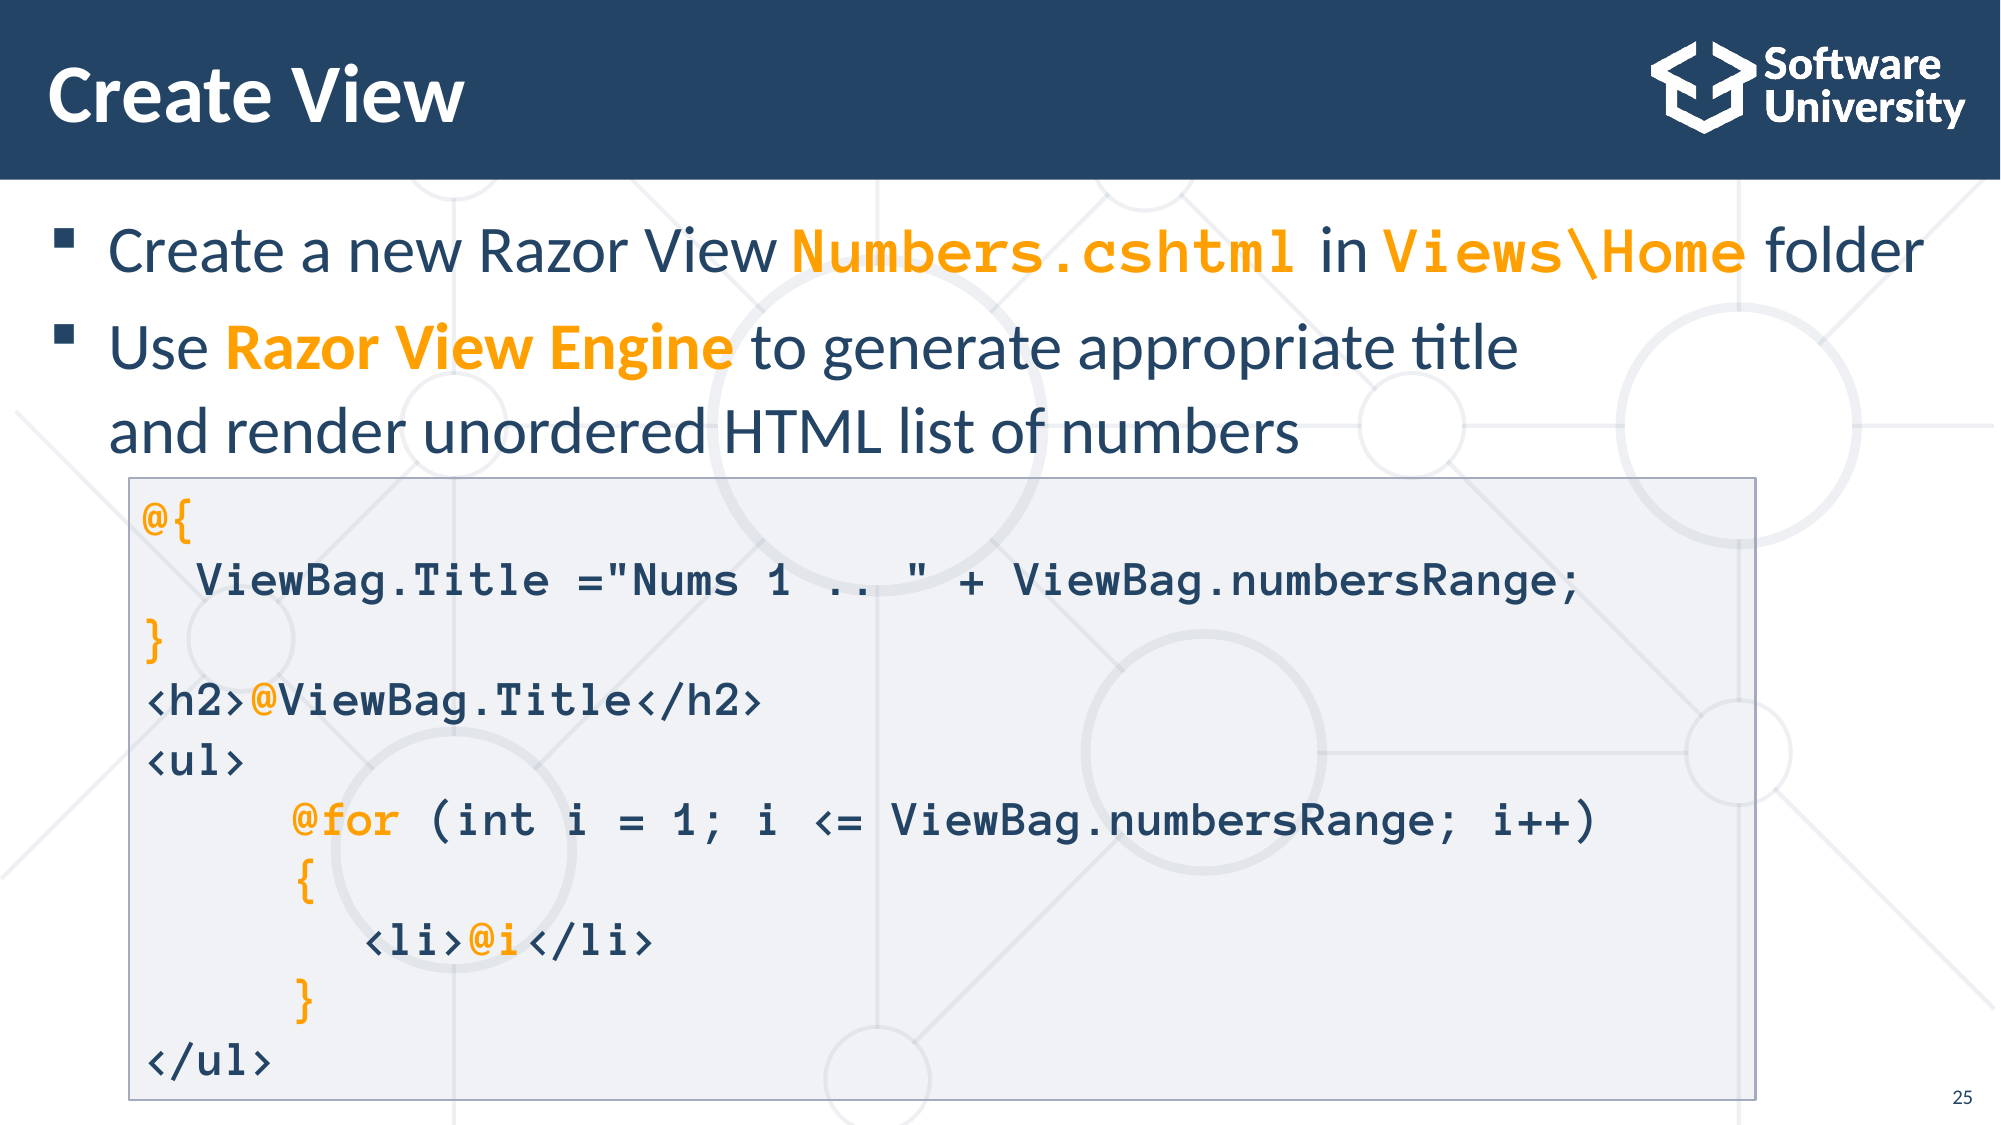

# Create View
Create а new Razor View Numbers.cshtml in Views\Home folder
Use Razor View Engine to generate appropriate title
and render unordered HTML list of numbers
@{
  ViewBag.Title ="Nums 1 .. " + ViewBag.numbersRange;
}
<h2>@ViewBag.Title</h2>
<ul>
	@for (int i = 1; i <= ViewBag.numbersRange; i++)
	{
        <li>@i</li>
	}
</ul>
25